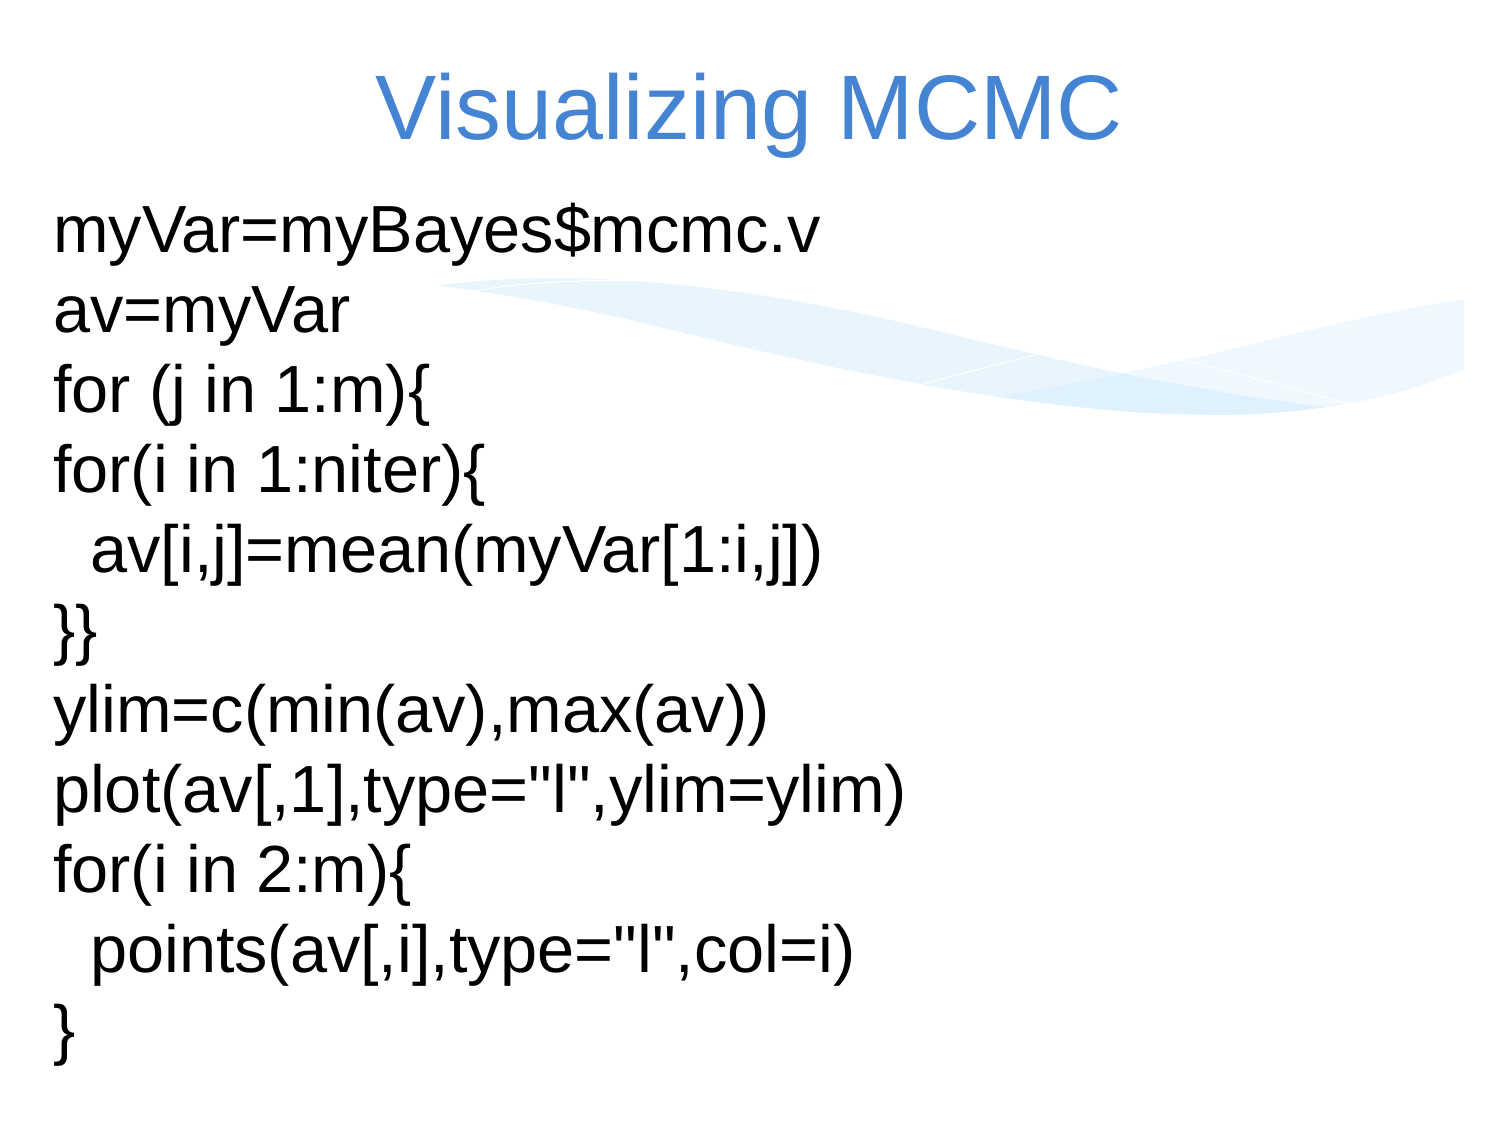

# Visualizing MCMC
myVar=myBayes$mcmc.v
av=myVar
for (j in 1:m){
for(i in 1:niter){
  av[i,j]=mean(myVar[1:i,j])
}}
ylim=c(min(av),max(av))
plot(av[,1],type="l",ylim=ylim)
for(i in 2:m){
  points(av[,i],type="l",col=i)
}